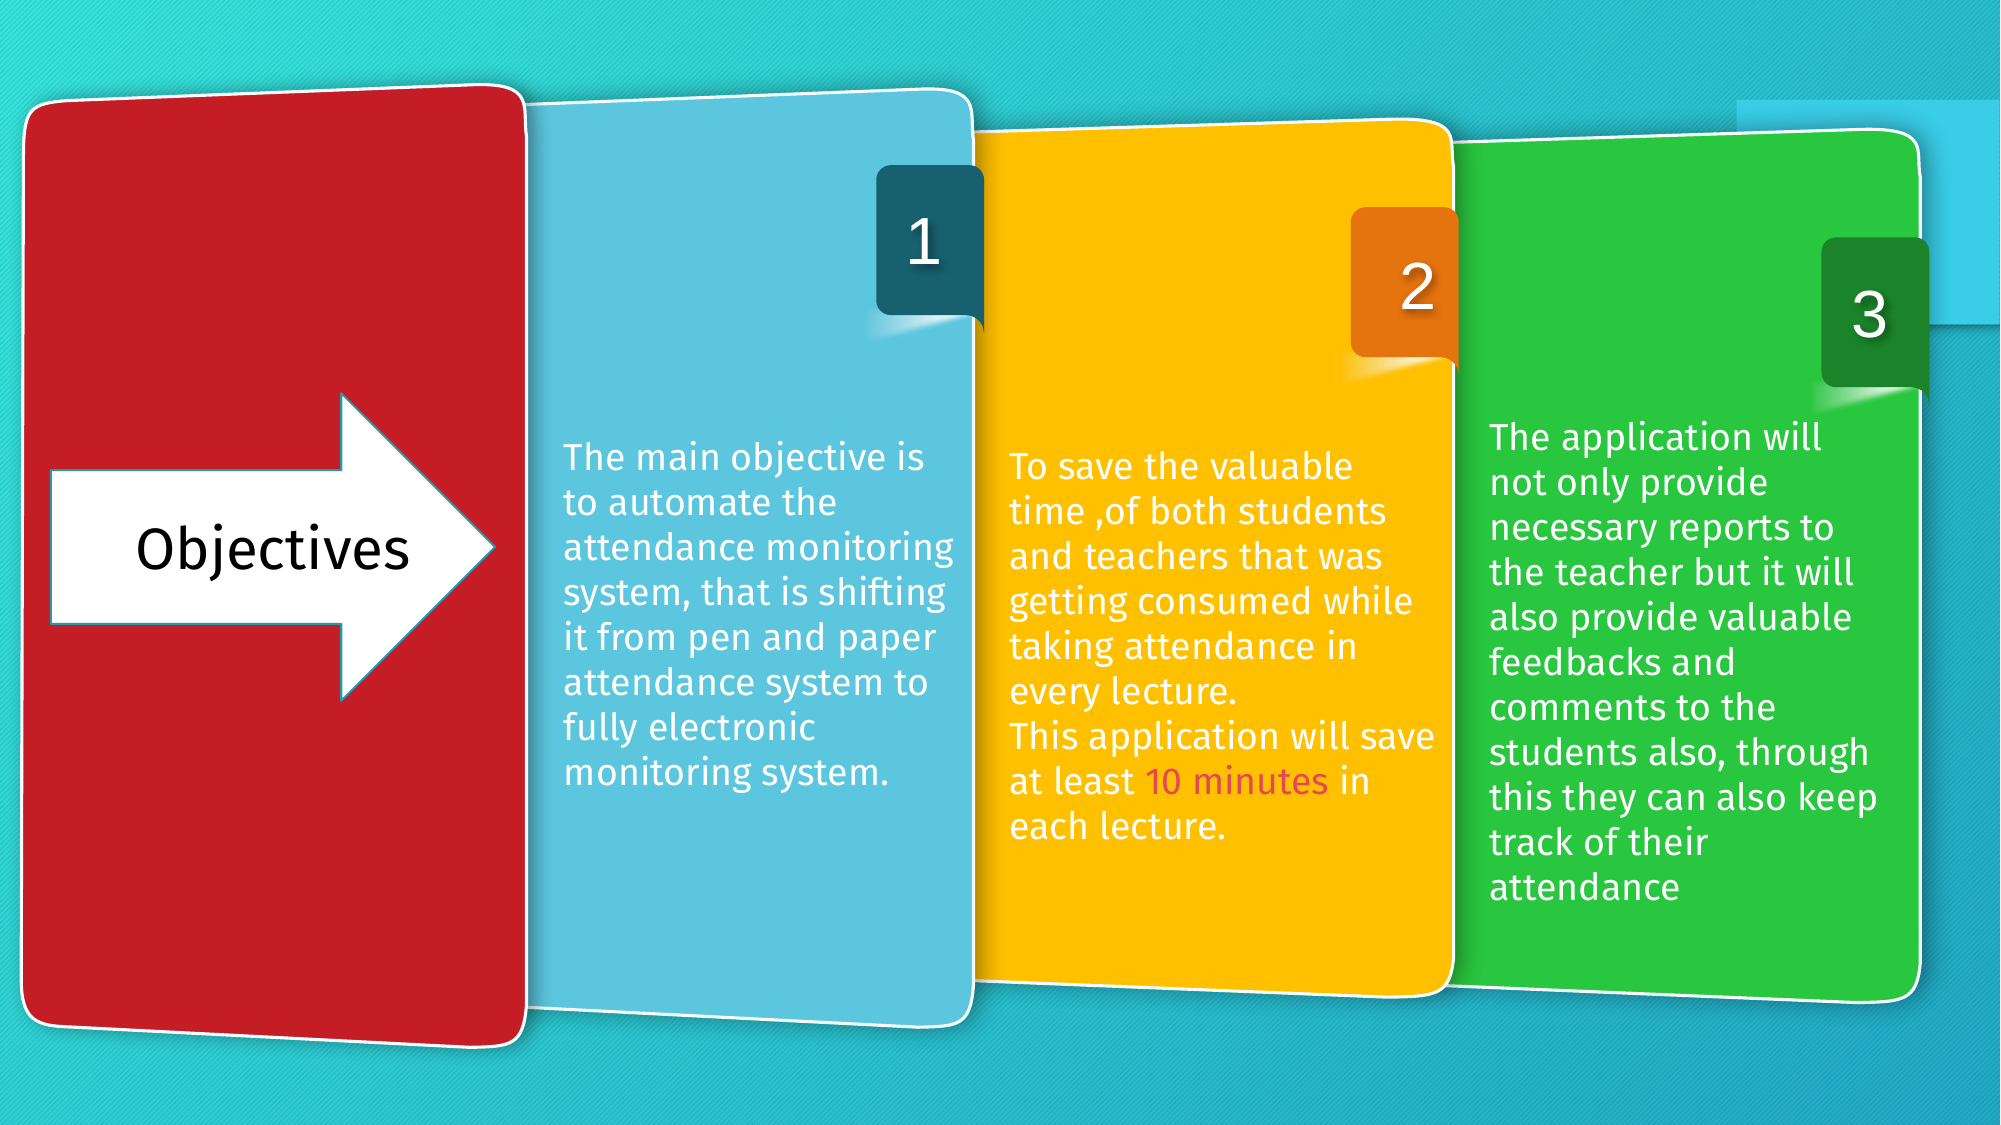

1

  2

3

The application will not only provide necessary reports to the teacher but it will also provide valuable feedbacks and comments to the students also, through this they can also keep track of their attendance
The main objective is to automate the attendance monitoring system, that is shifting it from pen and paper attendance system to fully electronic monitoring system.
To save the valuable time ,of both students and teachers that was getting consumed while taking attendance in every lecture.
This application will save at least 10 minutes in each lecture.
Objectives